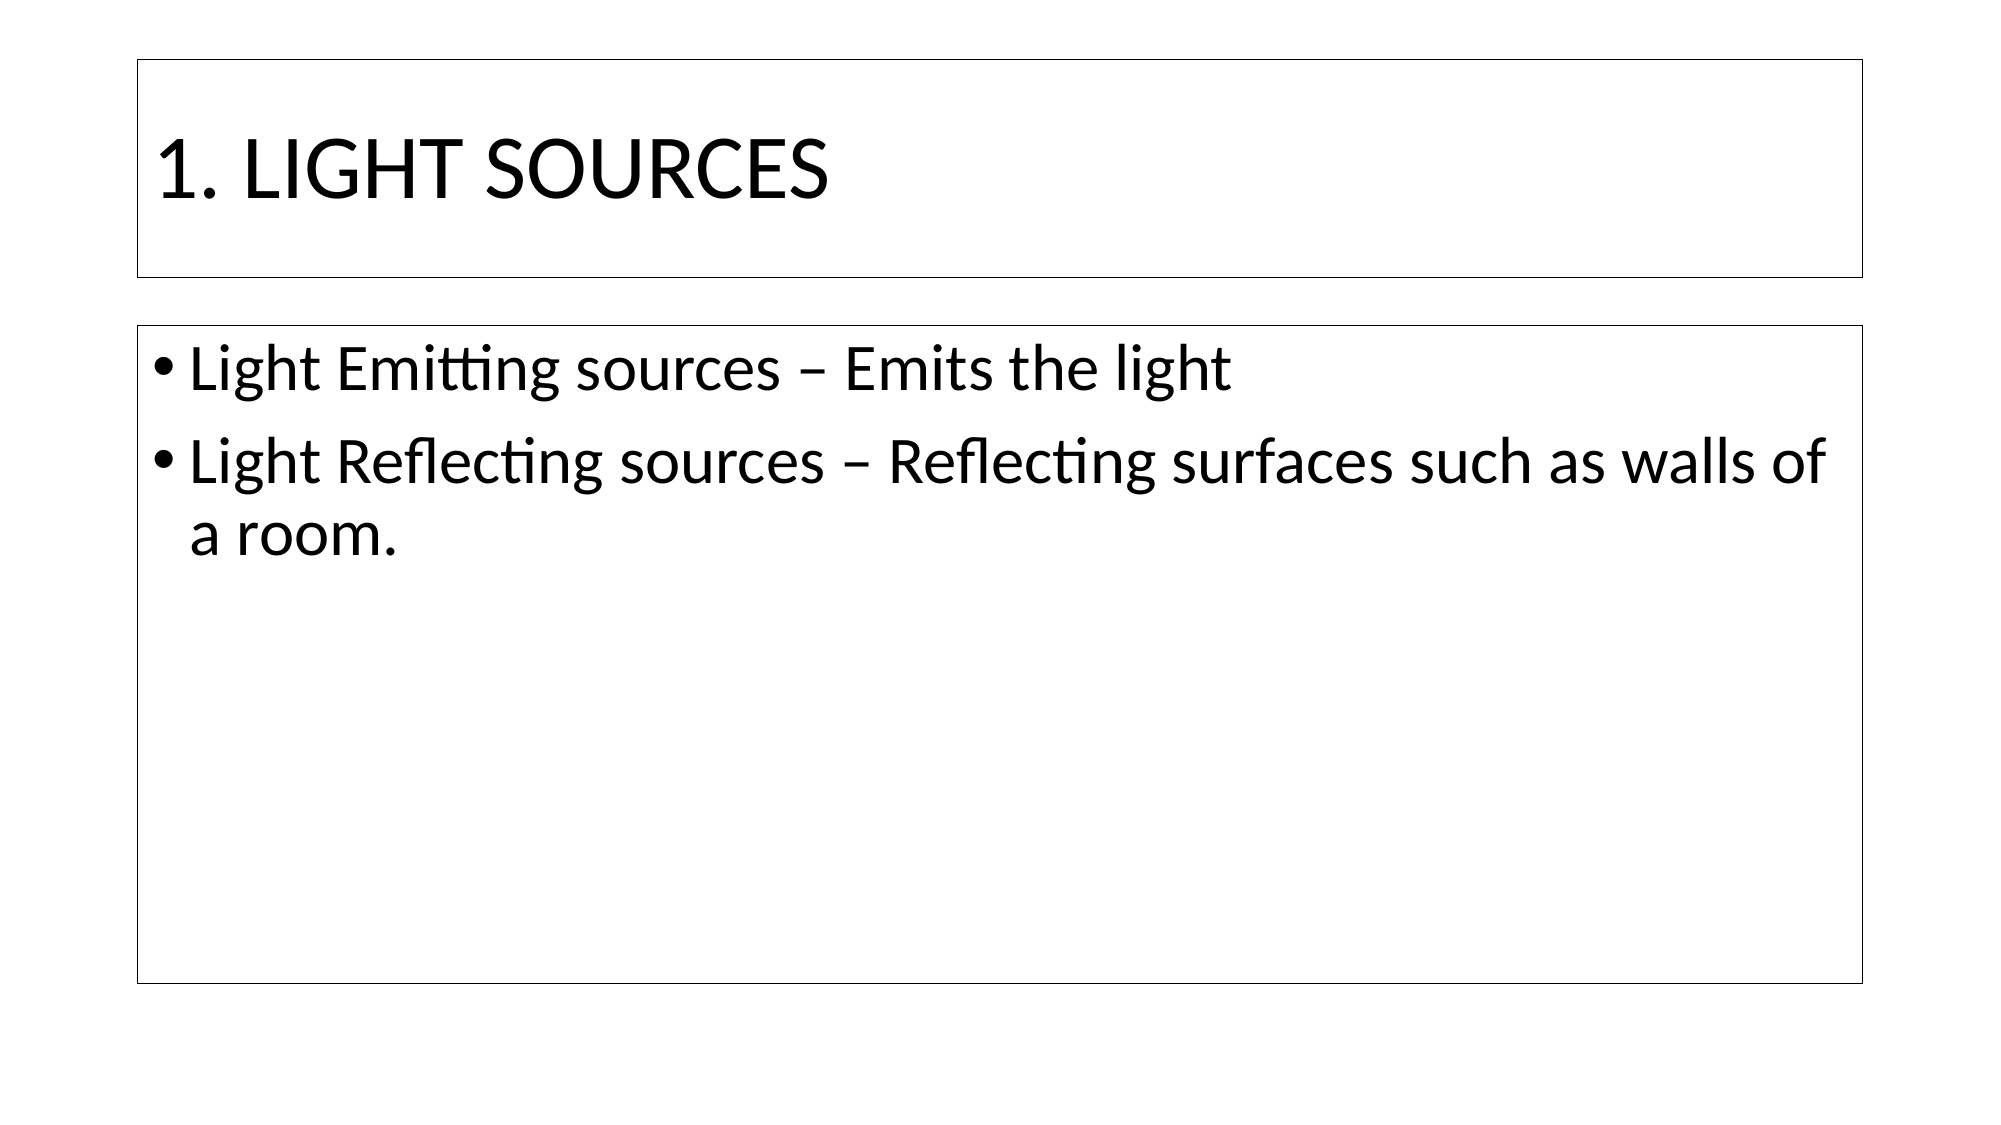

# 1. LIGHT SOURCES
Light Emitting sources – Emits the light
Light Reflecting sources – Reflecting surfaces such as walls of a room.